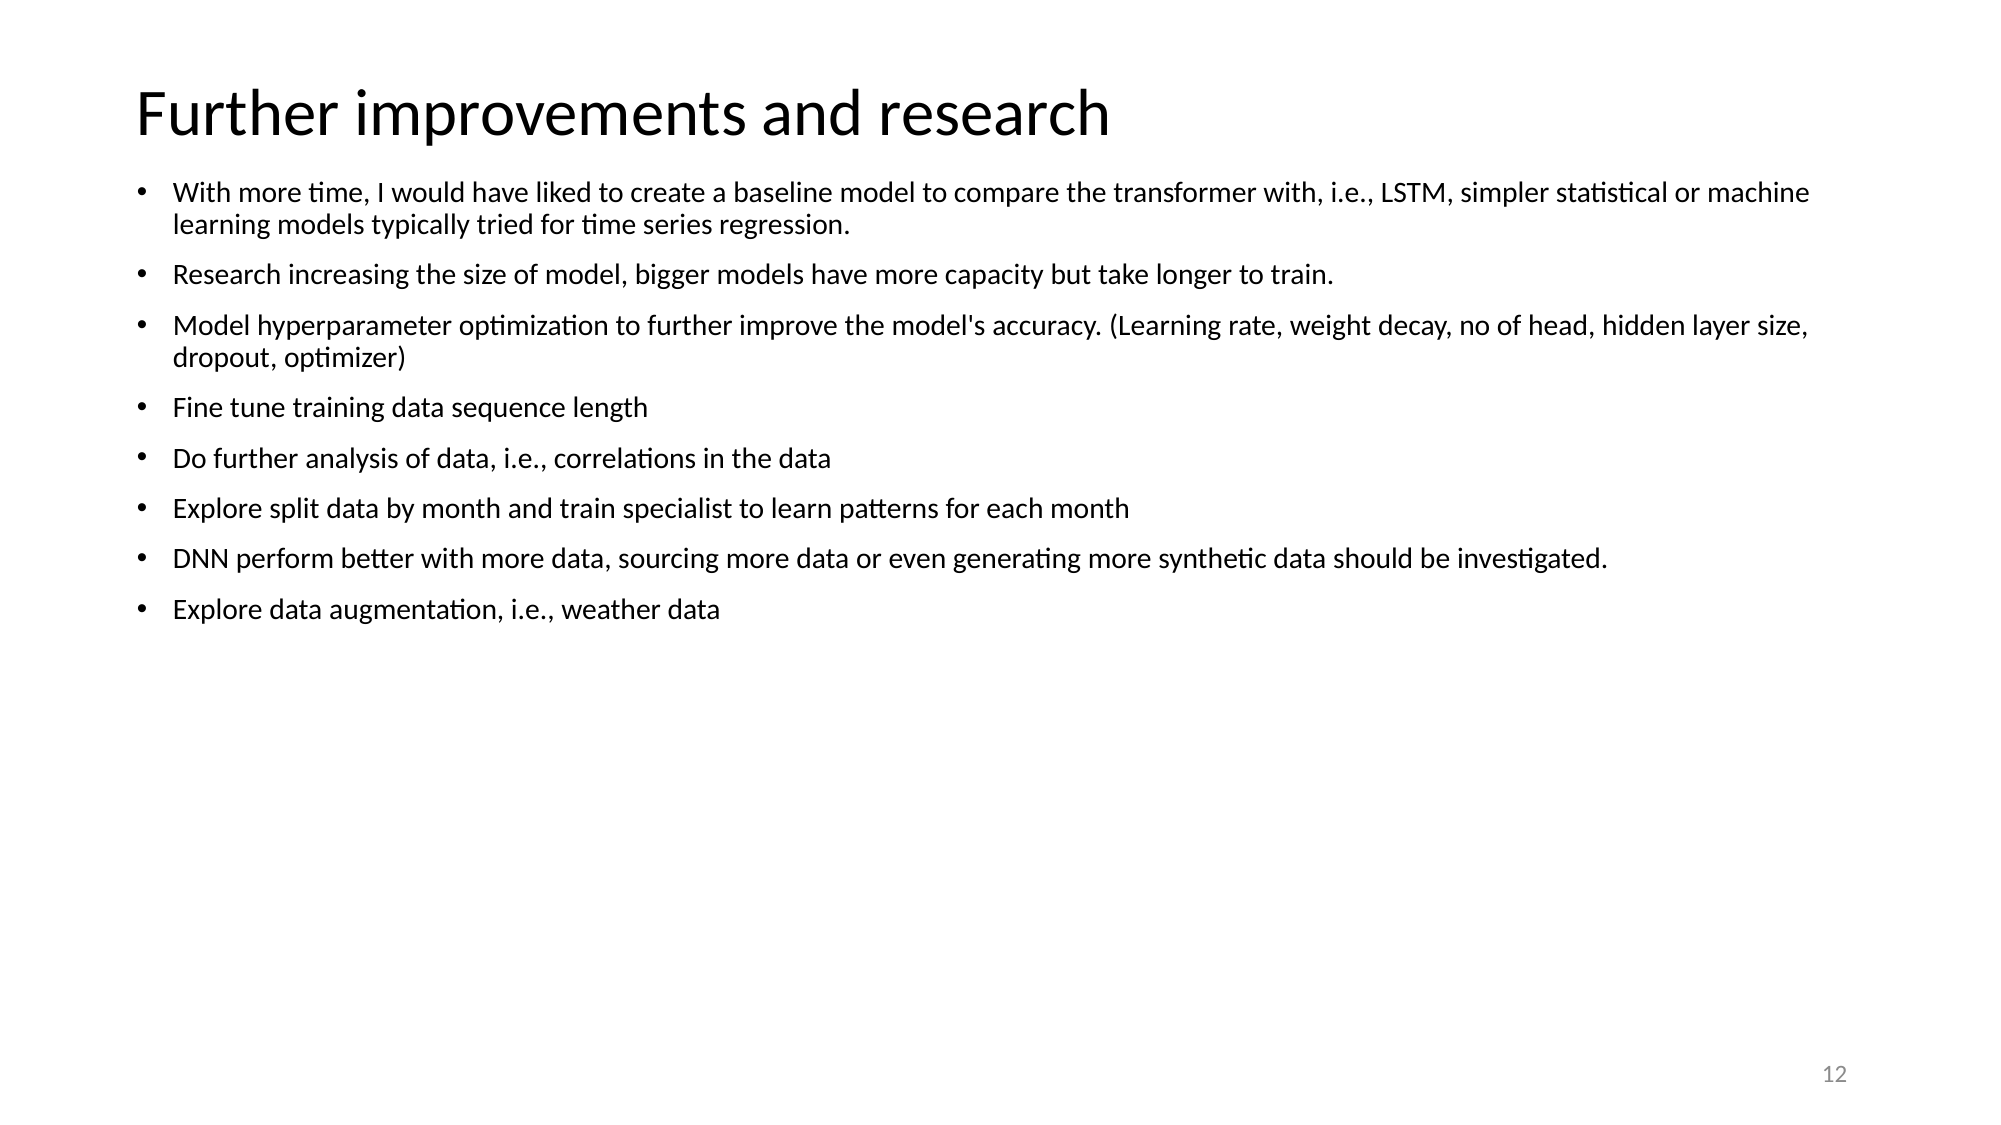

# Further improvements and research
With more time, I would have liked to create a baseline model to compare the transformer with, i.e., LSTM, simpler statistical or machine learning models typically tried for time series regression.
Research increasing the size of model, bigger models have more capacity but take longer to train.
Model hyperparameter optimization to further improve the model's accuracy. (Learning rate, weight decay, no of head, hidden layer size, dropout, optimizer)
Fine tune training data sequence length
Do further analysis of data, i.e., correlations in the data
Explore split data by month and train specialist to learn patterns for each month
DNN perform better with more data, sourcing more data or even generating more synthetic data should be investigated.
Explore data augmentation, i.e., weather data

12